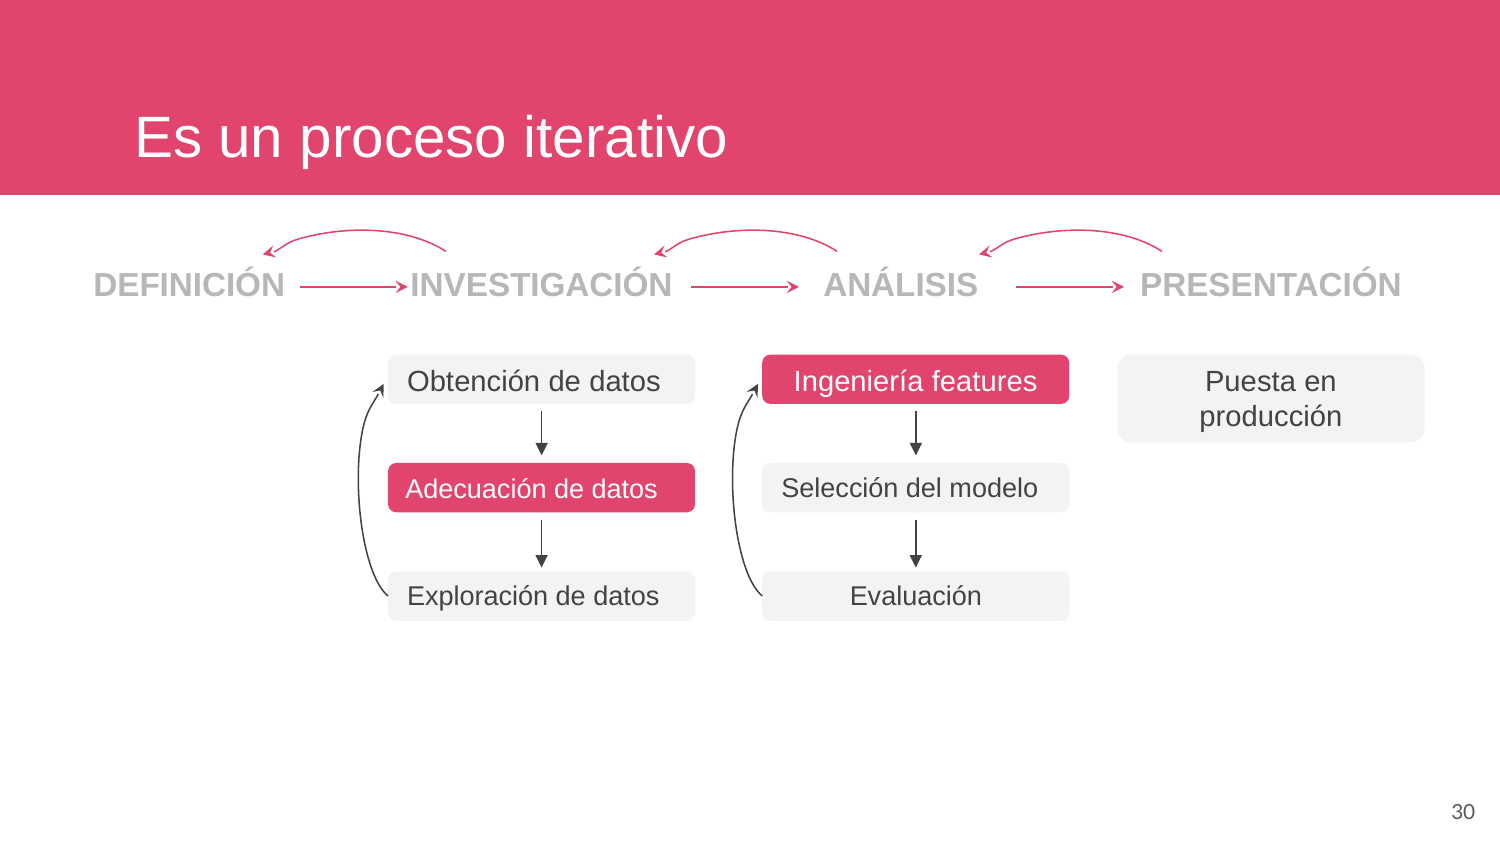

Es un proceso iterativo

DEFINICIÓN
INVESTIGACIÓN
ANÁLISIS
PRESENTACIÓN
Obtención de datos
Puesta en producción

Ingeniería features

Selección del modelo
Adecuación de datos

Exploración de datos
Evaluación

30